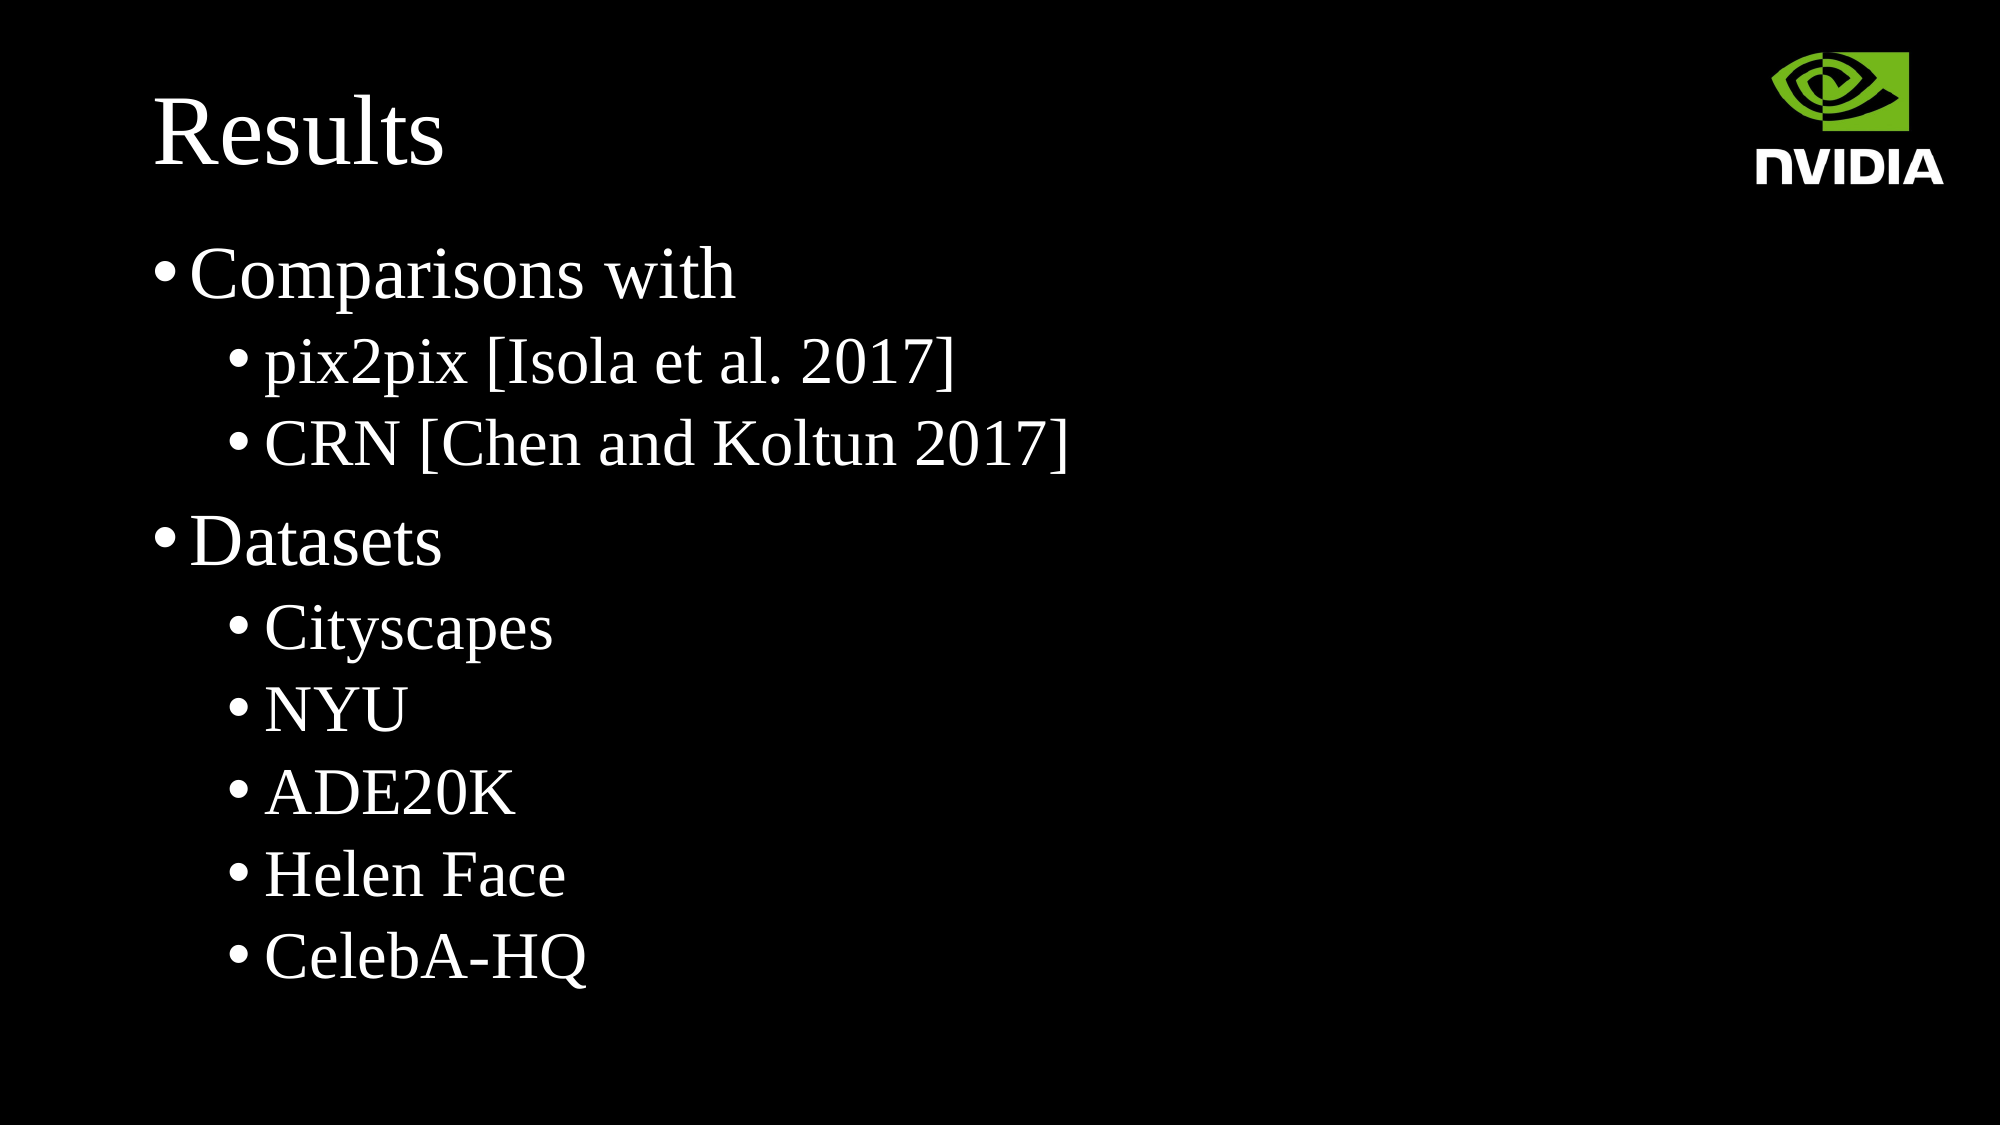

# Results
Comparisons with
pix2pix [Isola et al. 2017]
CRN [Chen and Koltun 2017]
Datasets
Cityscapes
NYU
ADE20K
Helen Face
CelebA-HQ